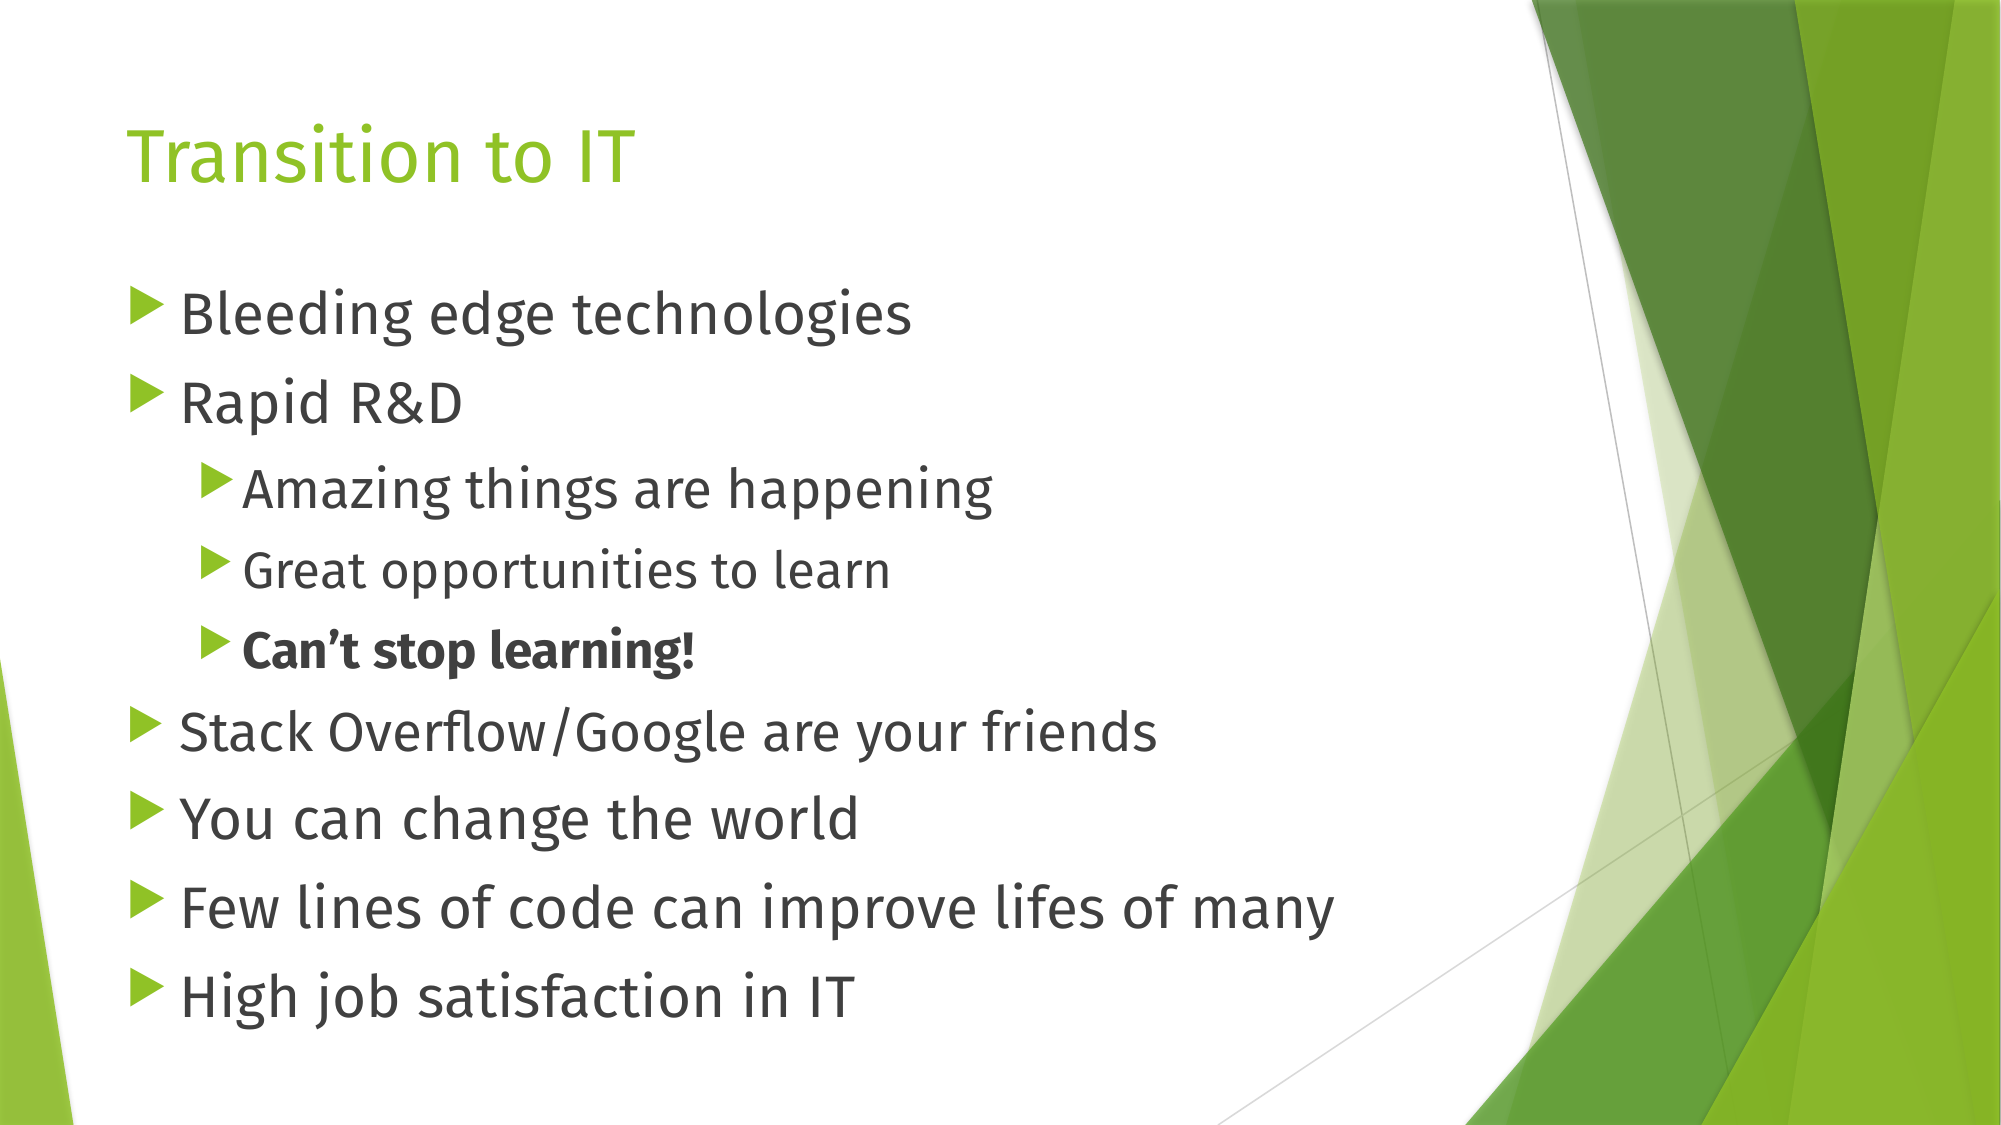

# Transition to IT
Bleeding edge technologies
Rapid R&D
Amazing things are happening
Great opportunities to learn
Can’t stop learning!
Stack Overflow/Google are your friends
You can change the world
Few lines of code can improve lifes of many
High job satisfaction in IT